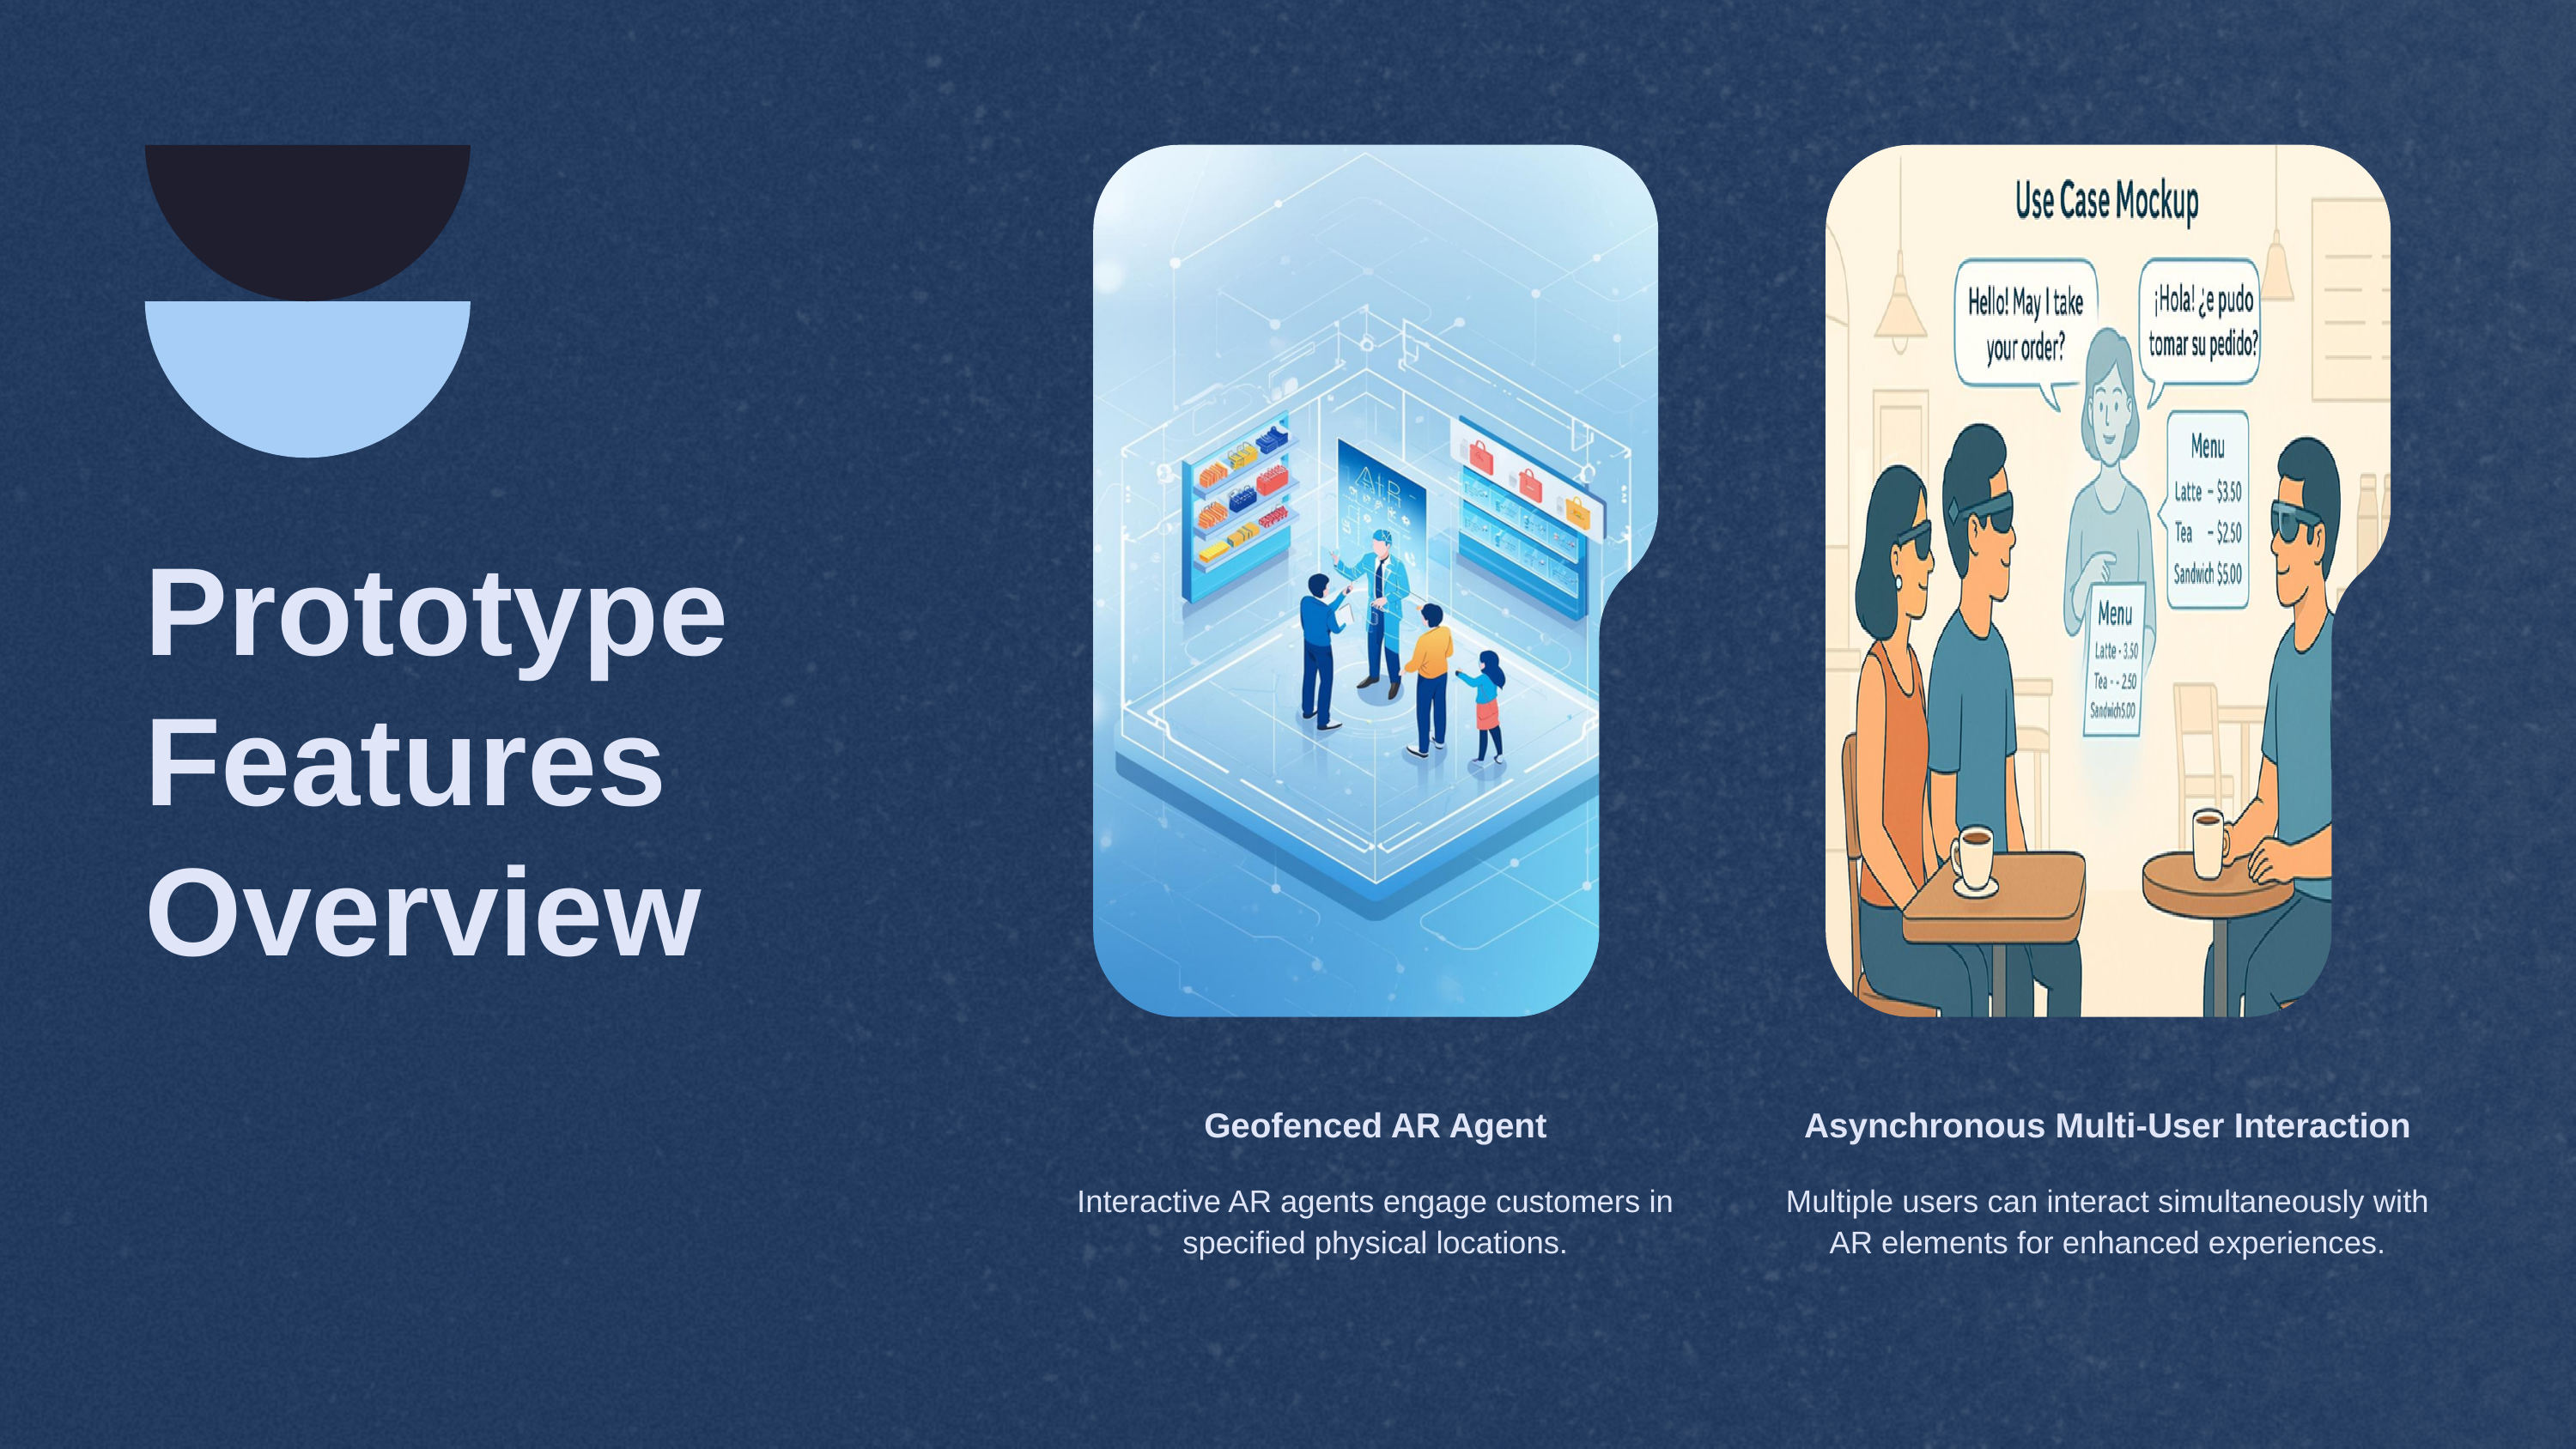

Prototype Features Overview
Geofenced AR Agent
Interactive AR agents engage customers in specified physical locations.
Asynchronous Multi-User Interaction
Multiple users can interact simultaneously with AR elements for enhanced experiences.